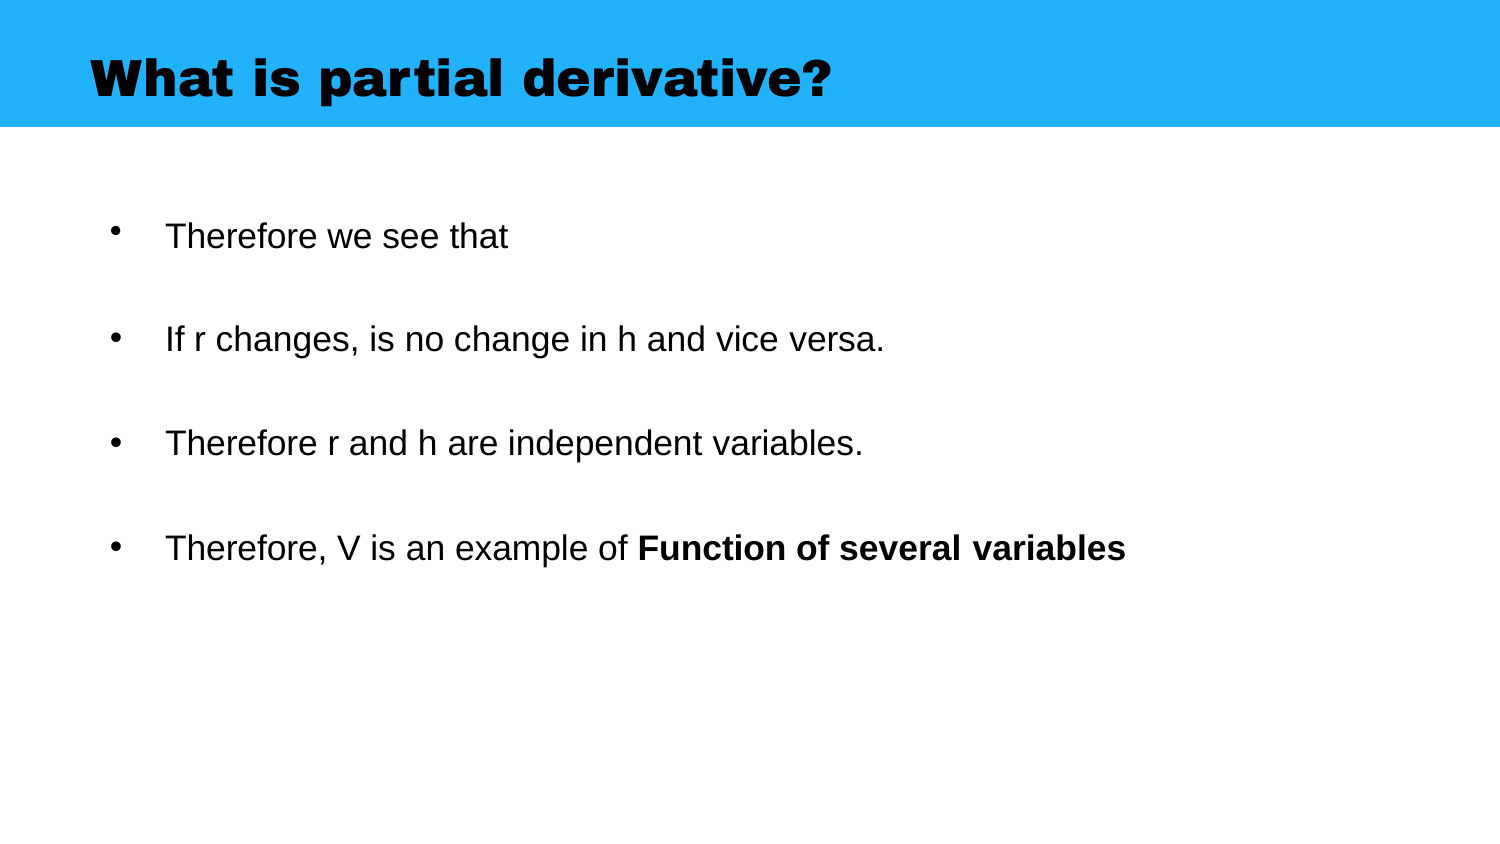

# What is partial derivative?
Therefore we see that

If r changes, is no change in h and vice versa.

Therefore r and h are independent variables.

Therefore, V is an example of Function of several variables